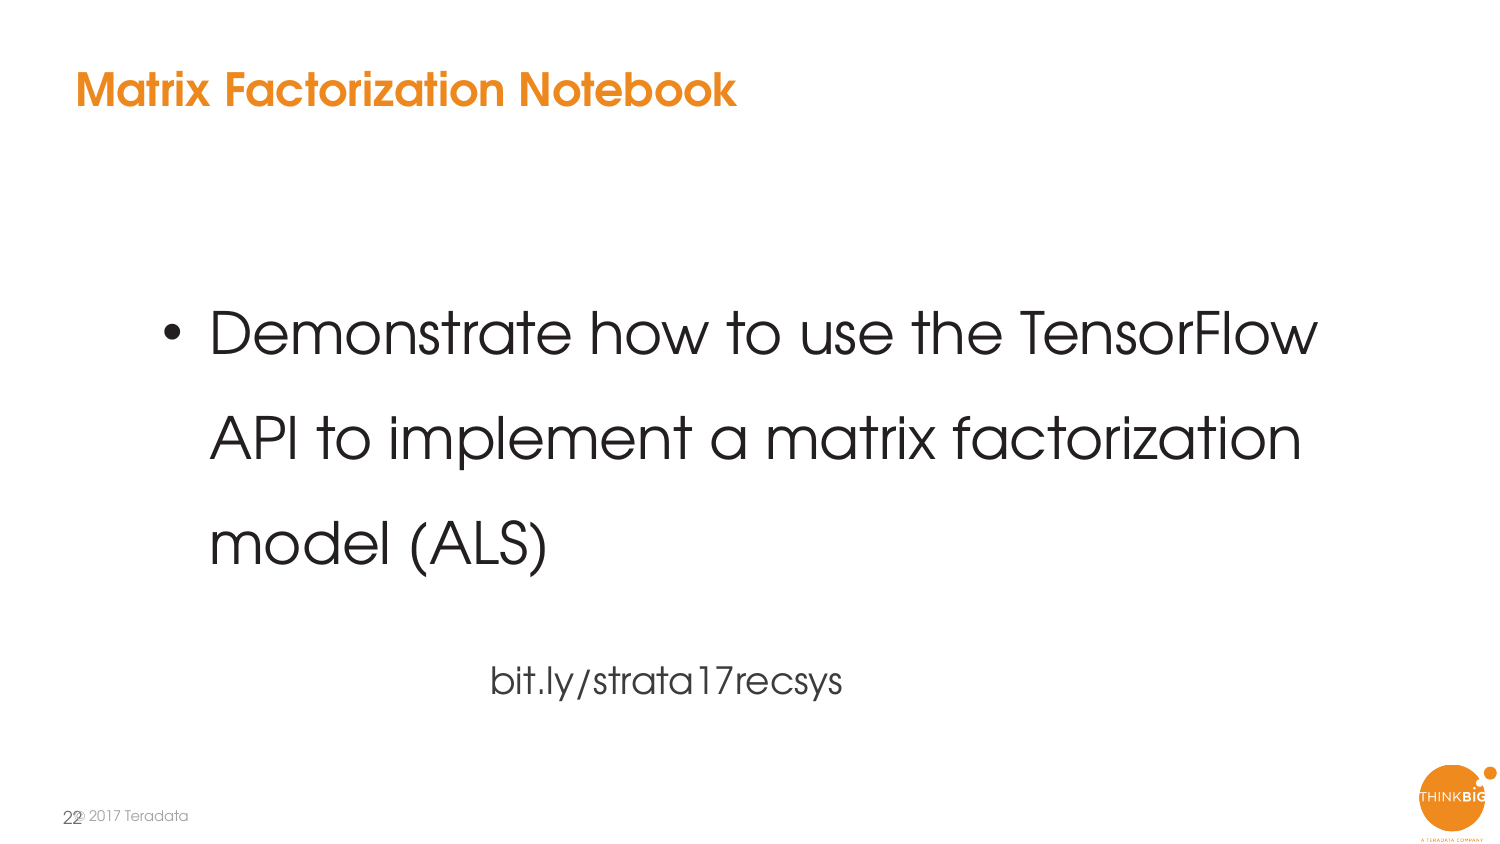

# Matrix Factorization Notebook
Demonstrate how to use the TensorFlow API to implement a matrix factorization model (ALS)

bit.ly/strata17recsys
© 2017 Teradata